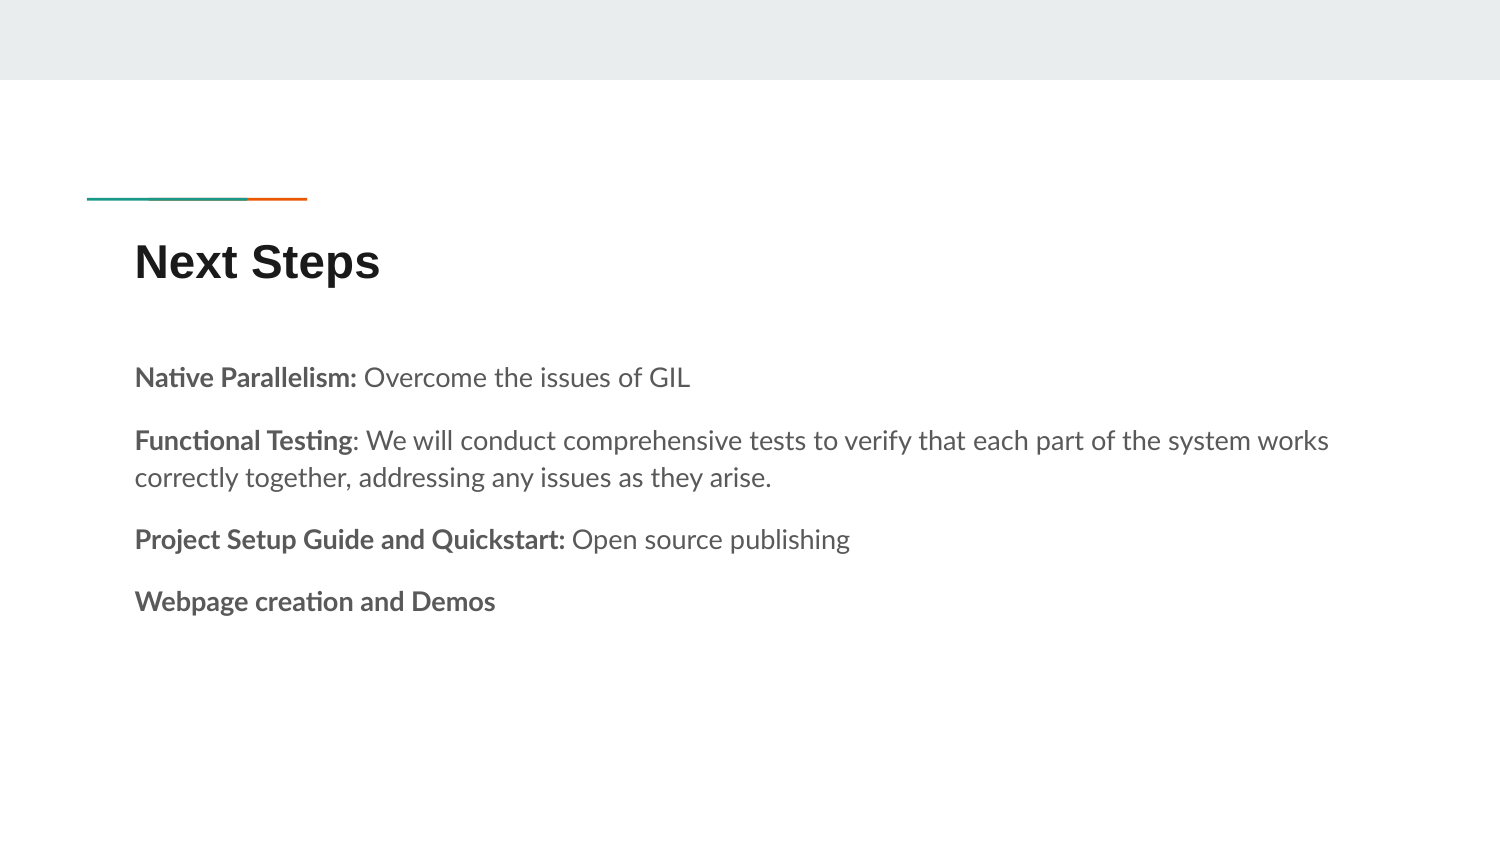

# Next Steps
Native Parallelism: Overcome the issues of GIL
Functional Testing: We will conduct comprehensive tests to verify that each part of the system works correctly together, addressing any issues as they arise.
Project Setup Guide and Quickstart: Open source publishing
Webpage creation and Demos